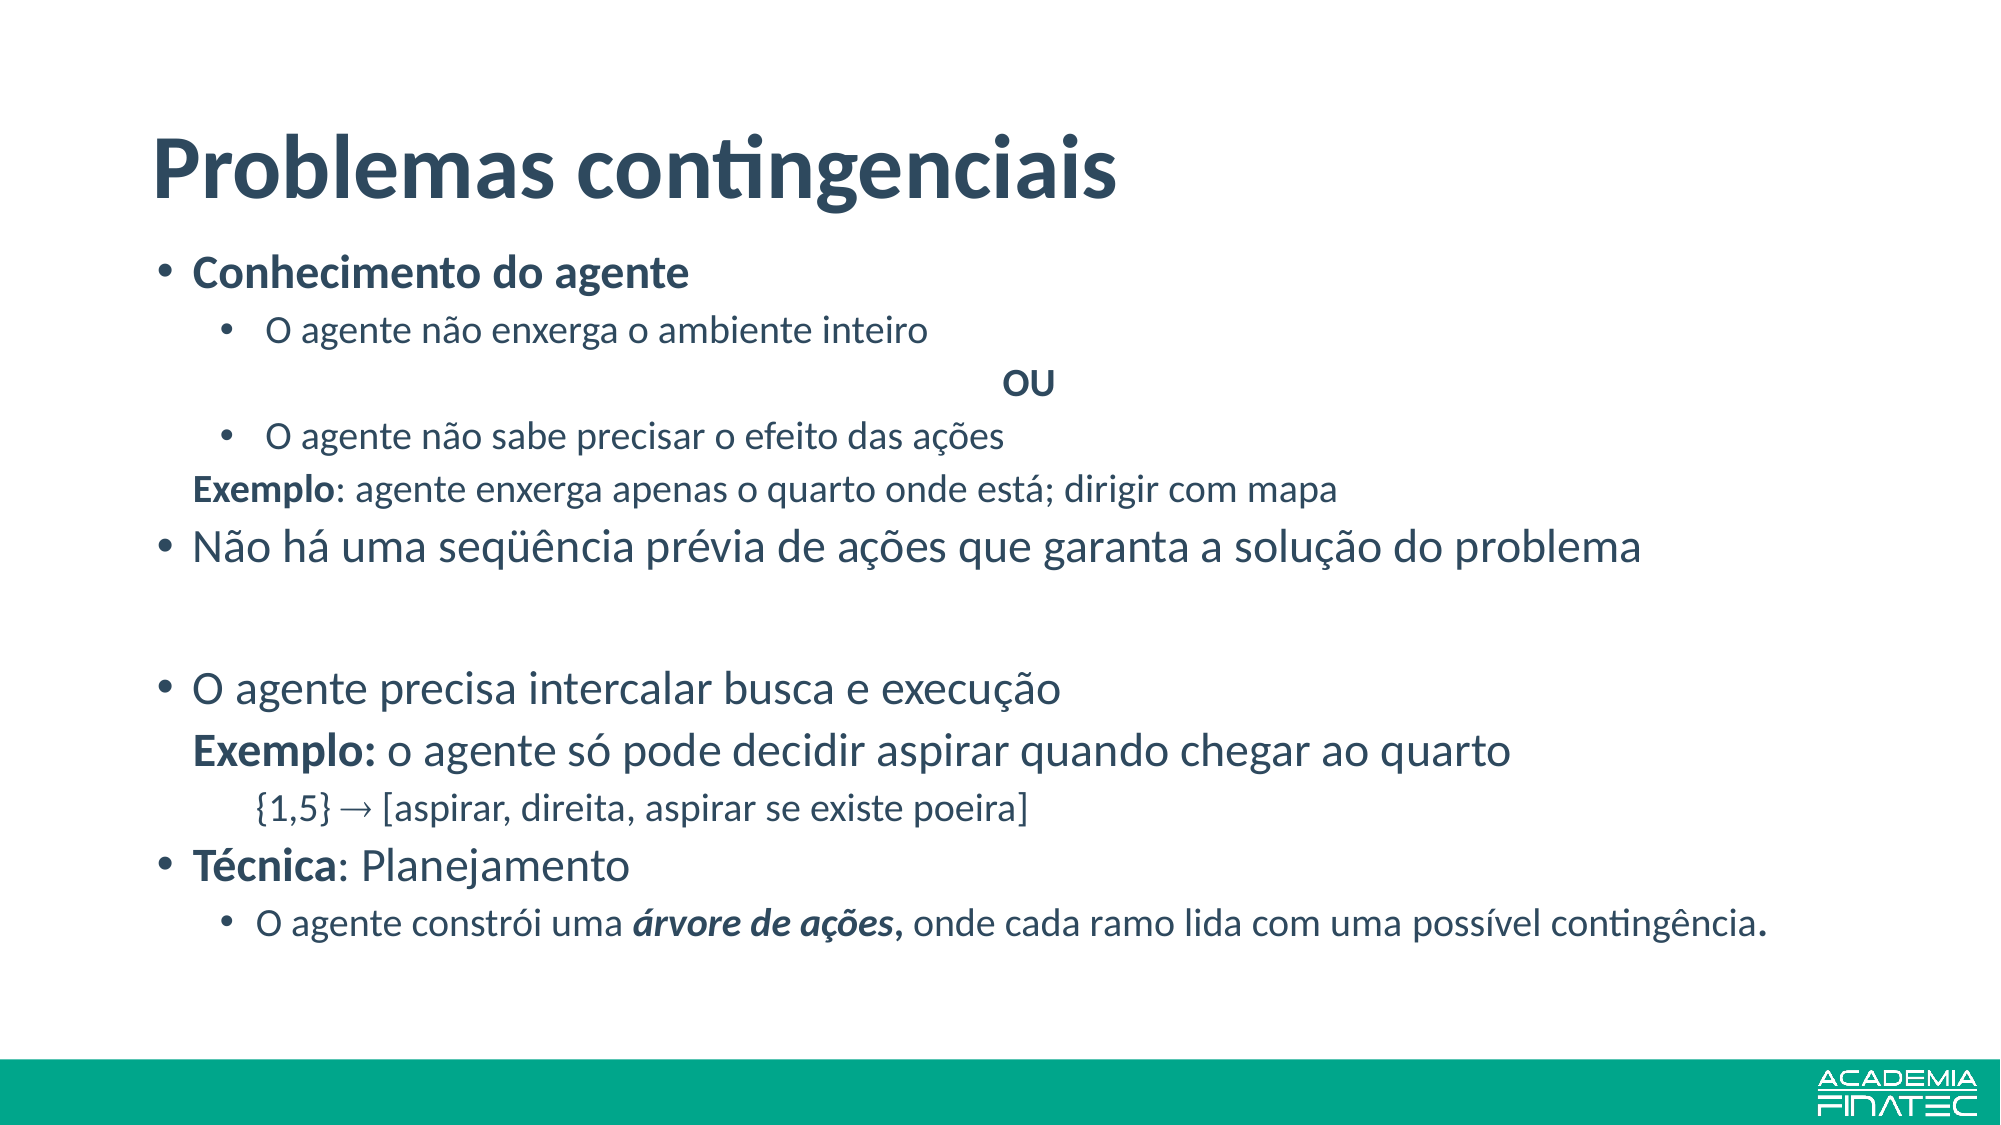

# Problemas contingenciais
Conhecimento do agente
O agente não enxerga o ambiente inteiro
OU
O agente não sabe precisar o efeito das ações
	Exemplo: agente enxerga apenas o quarto onde está; dirigir com mapa
Não há uma seqüência prévia de ações que garanta a solução do problema

O agente precisa intercalar busca e execução
	Exemplo: o agente só pode decidir aspirar quando chegar ao quarto
	{1,5} → [aspirar, direita, aspirar se existe poeira]
Técnica: Planejamento
O agente constrói uma árvore de ações, onde cada ramo lida com uma possível contingência.